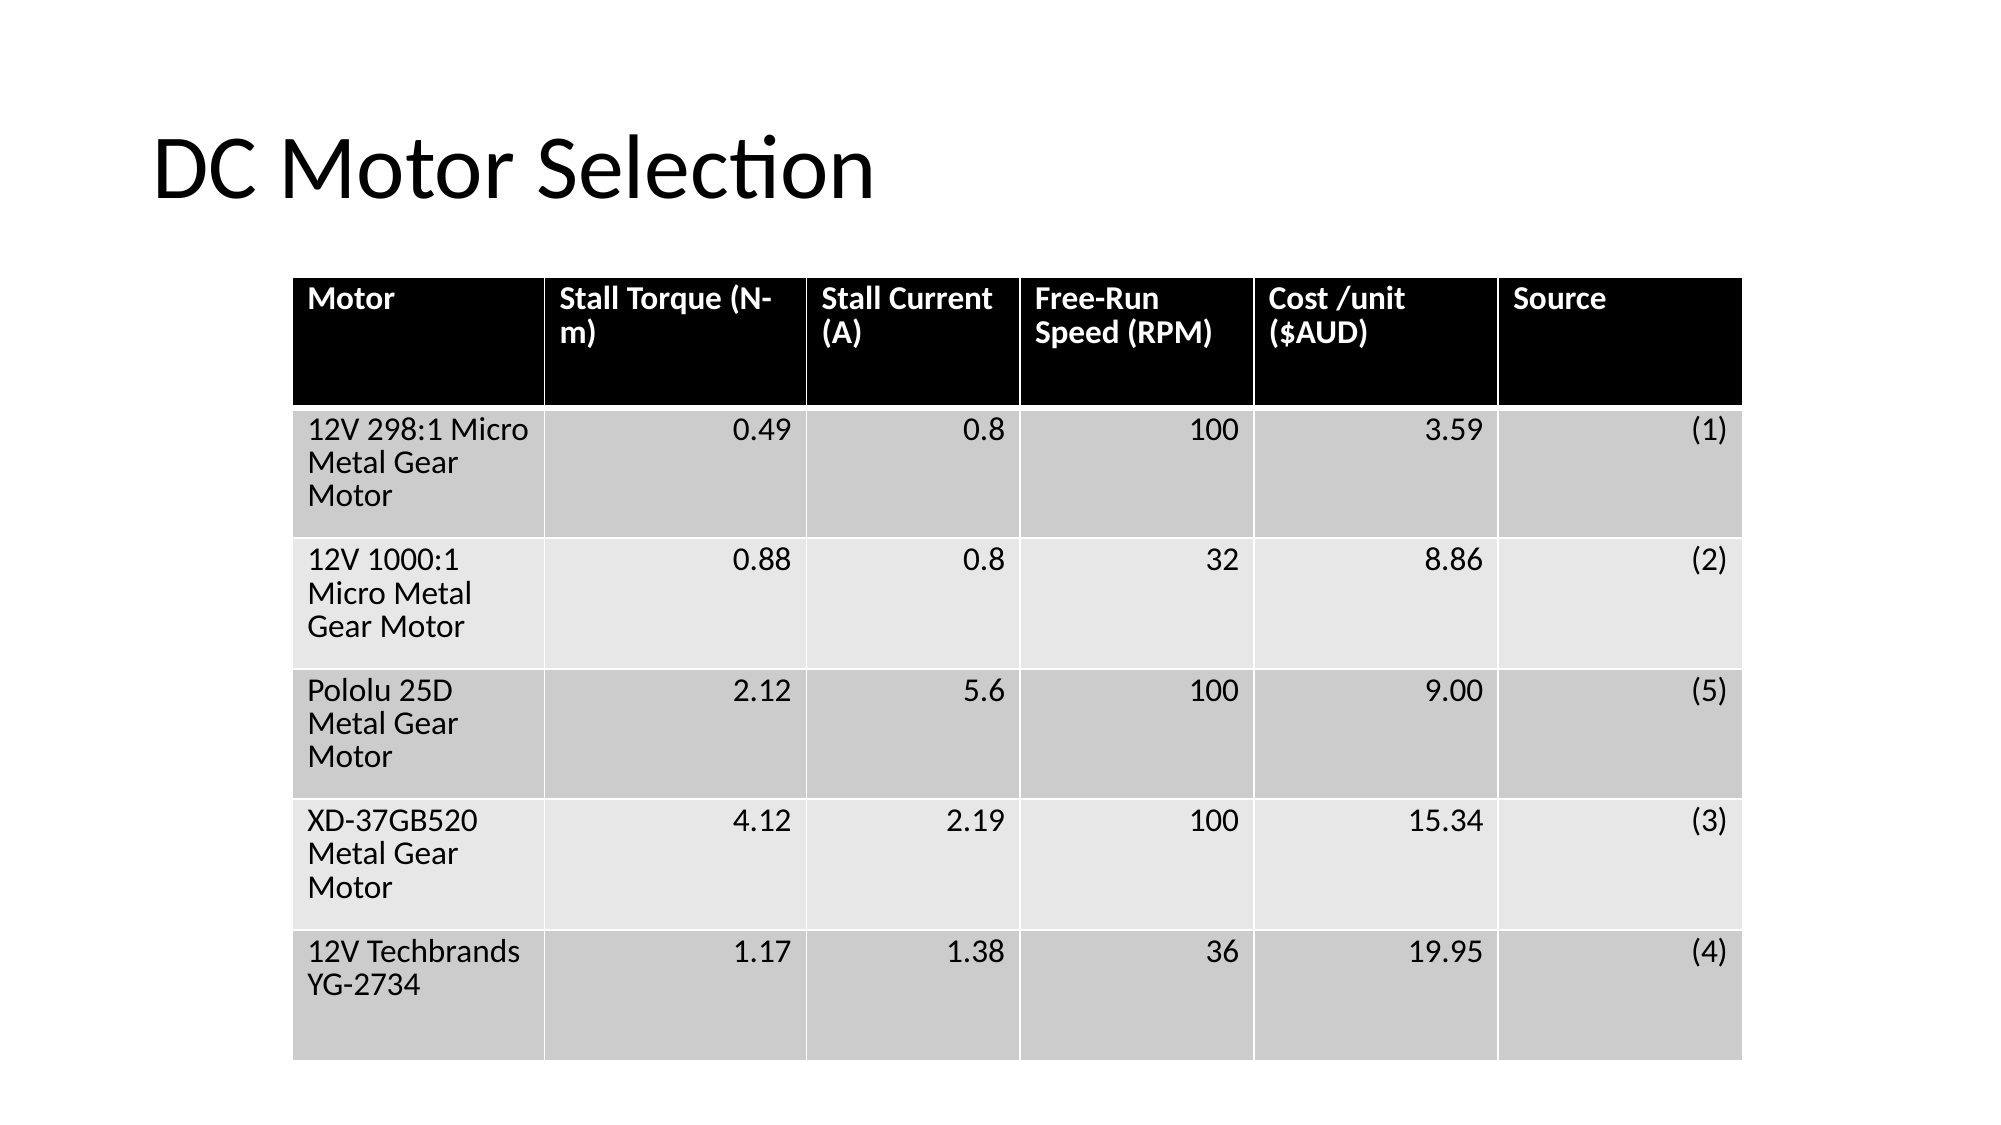

# DC Motor Selection
| Motor | Stall Torque (N-m) | Stall Current (A) | Free-Run Speed (RPM) | Cost /unit ($AUD) | Source |
| --- | --- | --- | --- | --- | --- |
| 12V 298:1 Micro Metal Gear Motor | 0.49 | 0.8 | 100 | 3.59 | (1) |
| 12V 1000:1 Micro Metal Gear Motor | 0.88 | 0.8 | 32 | 8.86 | (2) |
| Pololu 25D Metal Gear Motor | 2.12 | 5.6 | 100 | 9.00 | (5) |
| XD-37GB520 Metal Gear Motor | 4.12 | 2.19 | 100 | 15.34 | (3) |
| 12V Techbrands YG-2734 | 1.17 | 1.38 | 36 | 19.95 | (4) |